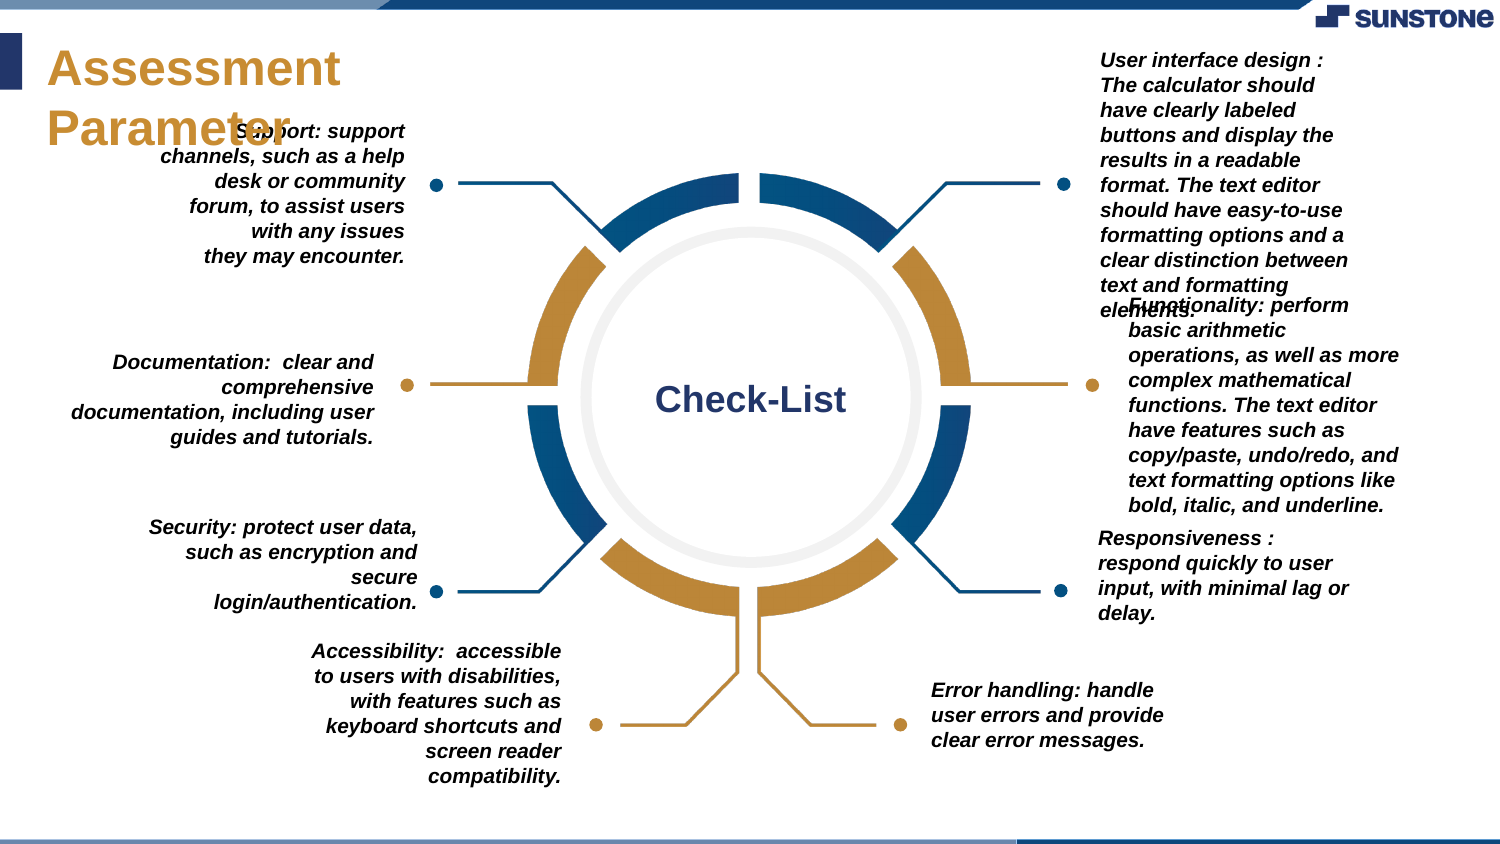

Assessment Parameter
Support: support channels, such as a help desk or community forum, to assist users with any issues they may encounter.
User interface design : The calculator should have clearly labeled buttons and display the results in a readable format. The text editor should have easy-to-use formatting options and a clear distinction between text and formatting elements.
Functionality: perform basic arithmetic operations, as well as more complex mathematical functions. The text editor have features such as copy/paste, undo/redo, and text formatting options like bold, italic, and underline.
Documentation:  clear and comprehensive documentation, including user guides and tutorials.
Check-List
Security: protect user data, such as encryption and secure login/authentication.
Responsiveness : respond quickly to user input, with minimal lag or delay.
Accessibility:  accessible to users with disabilities, with features such as keyboard shortcuts and screen reader compatibility.
Error handling: handle user errors and provide clear error messages.